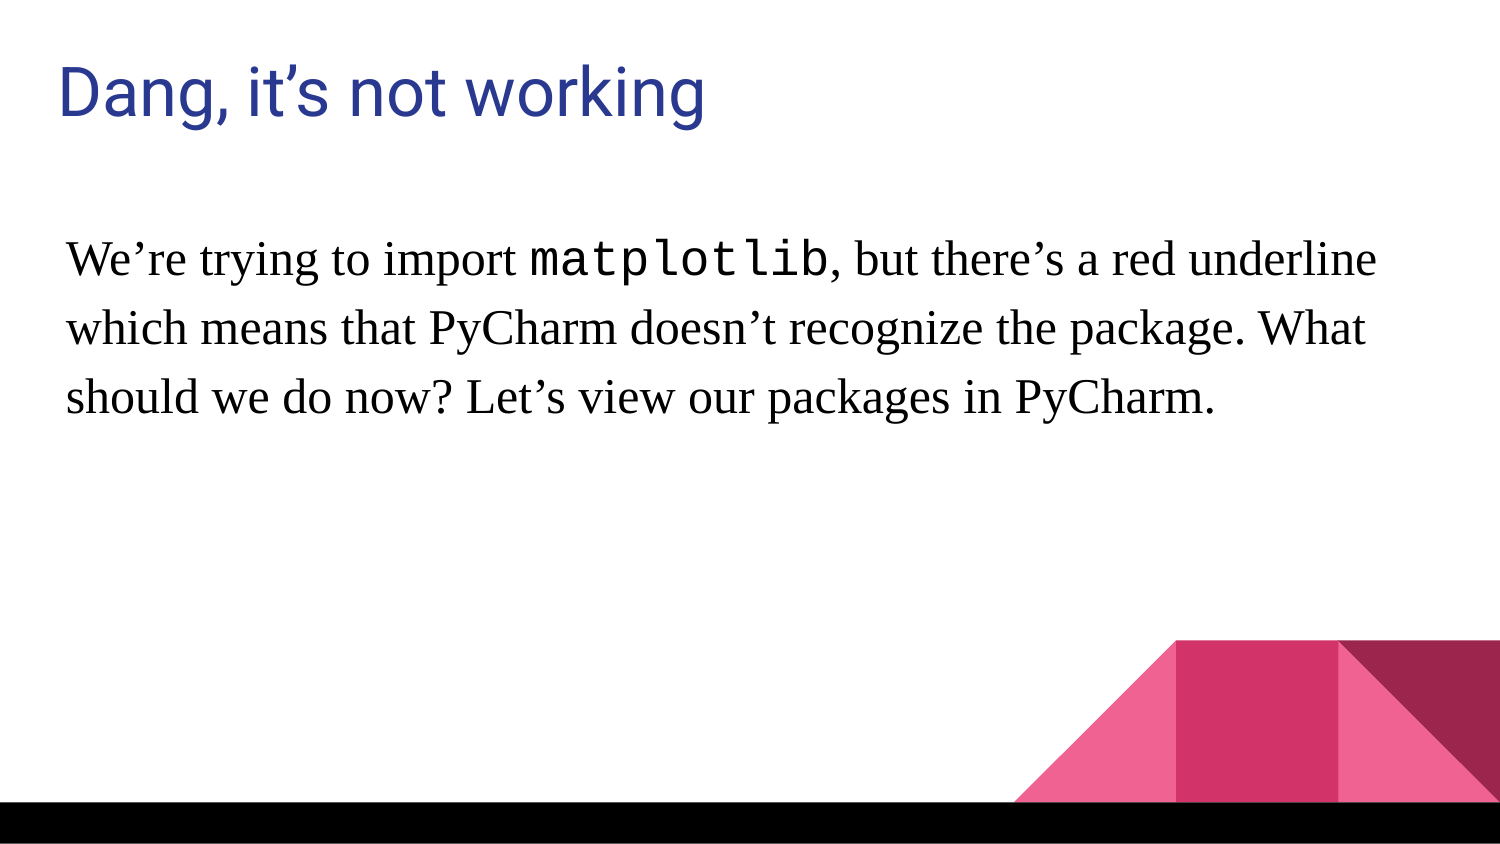

Dang, it’s not working
We’re trying to import matplotlib, but there’s a red underline which means that PyCharm doesn’t recognize the package. What should we do now? Let’s view our packages in PyCharm.